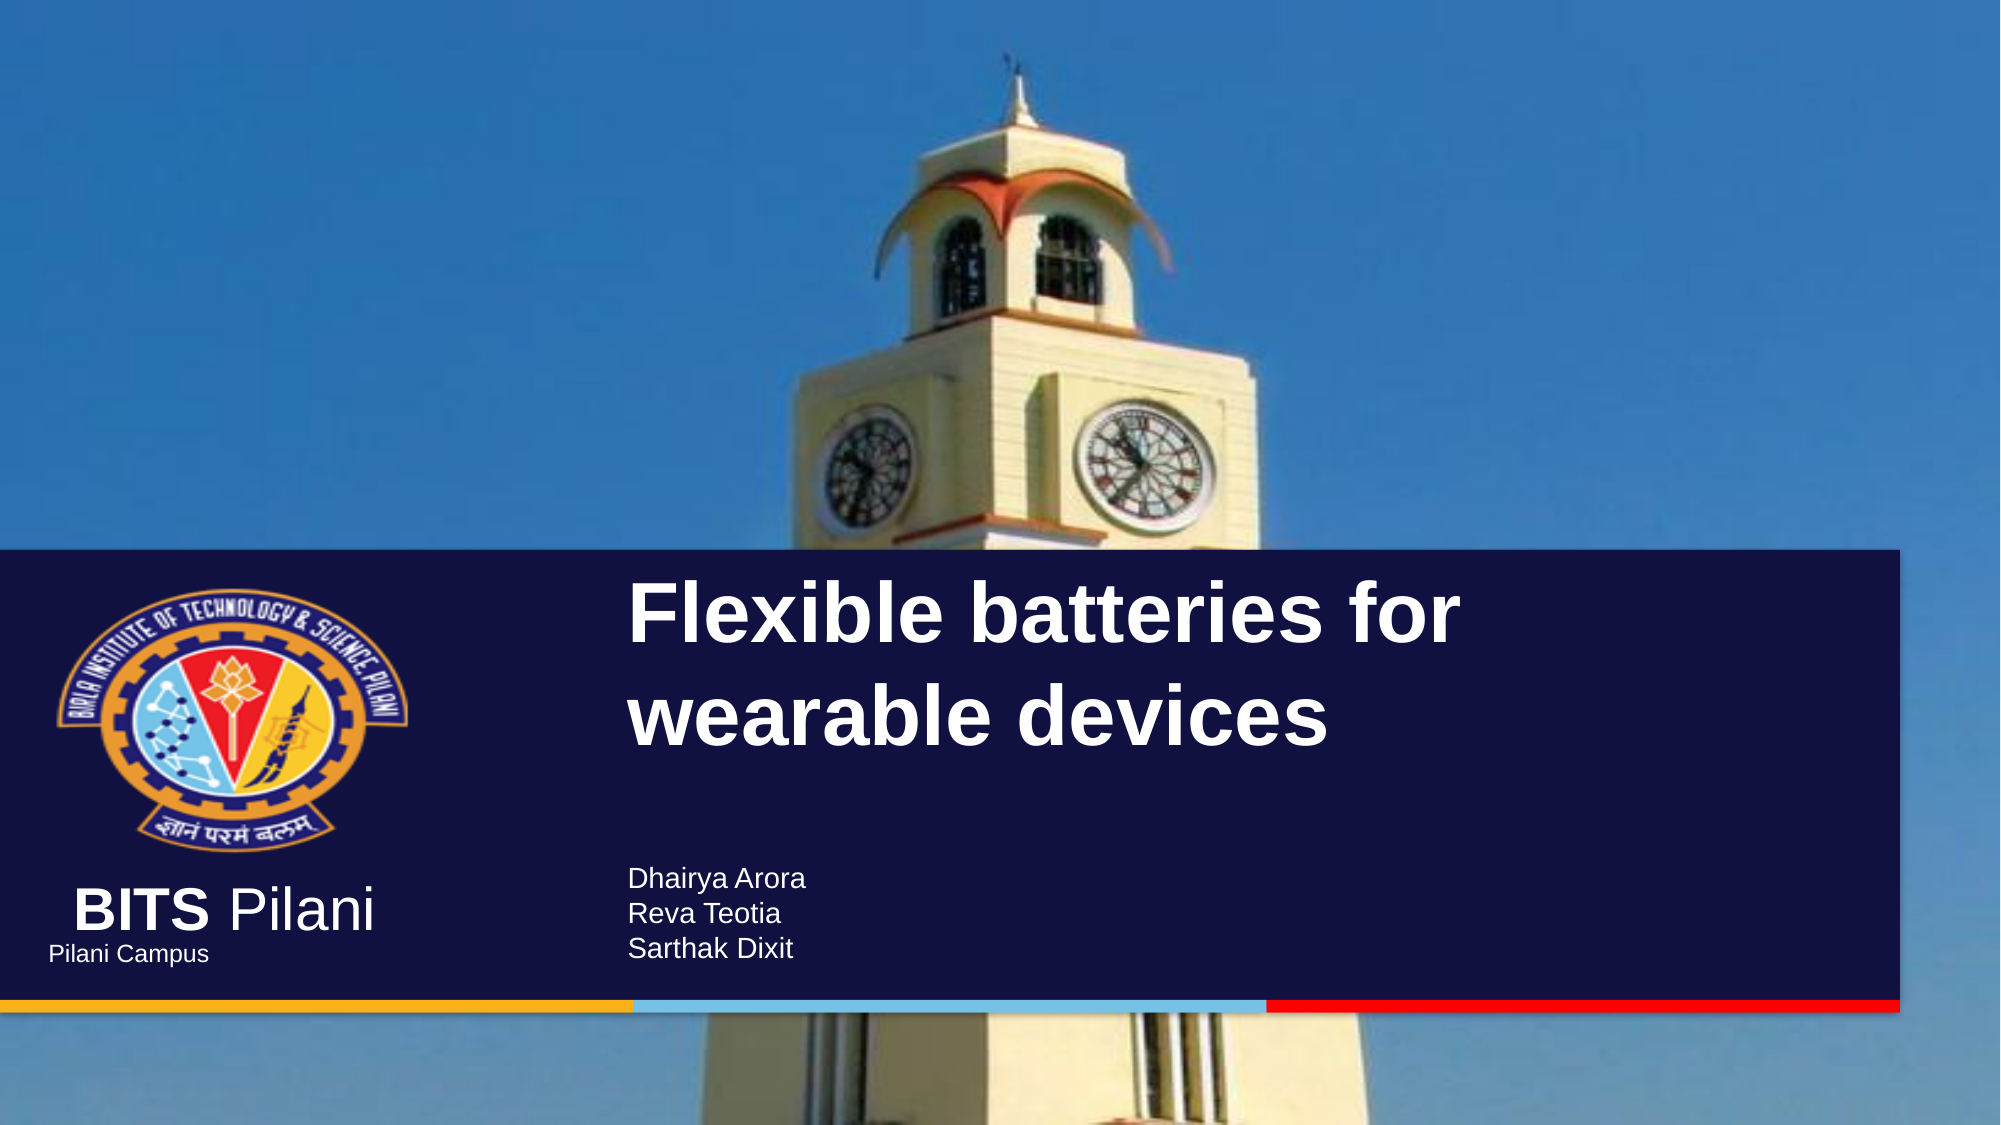

Flexible batteries for wearable devices
Dhairya Arora
Reva Teotia
Sarthak Dixit